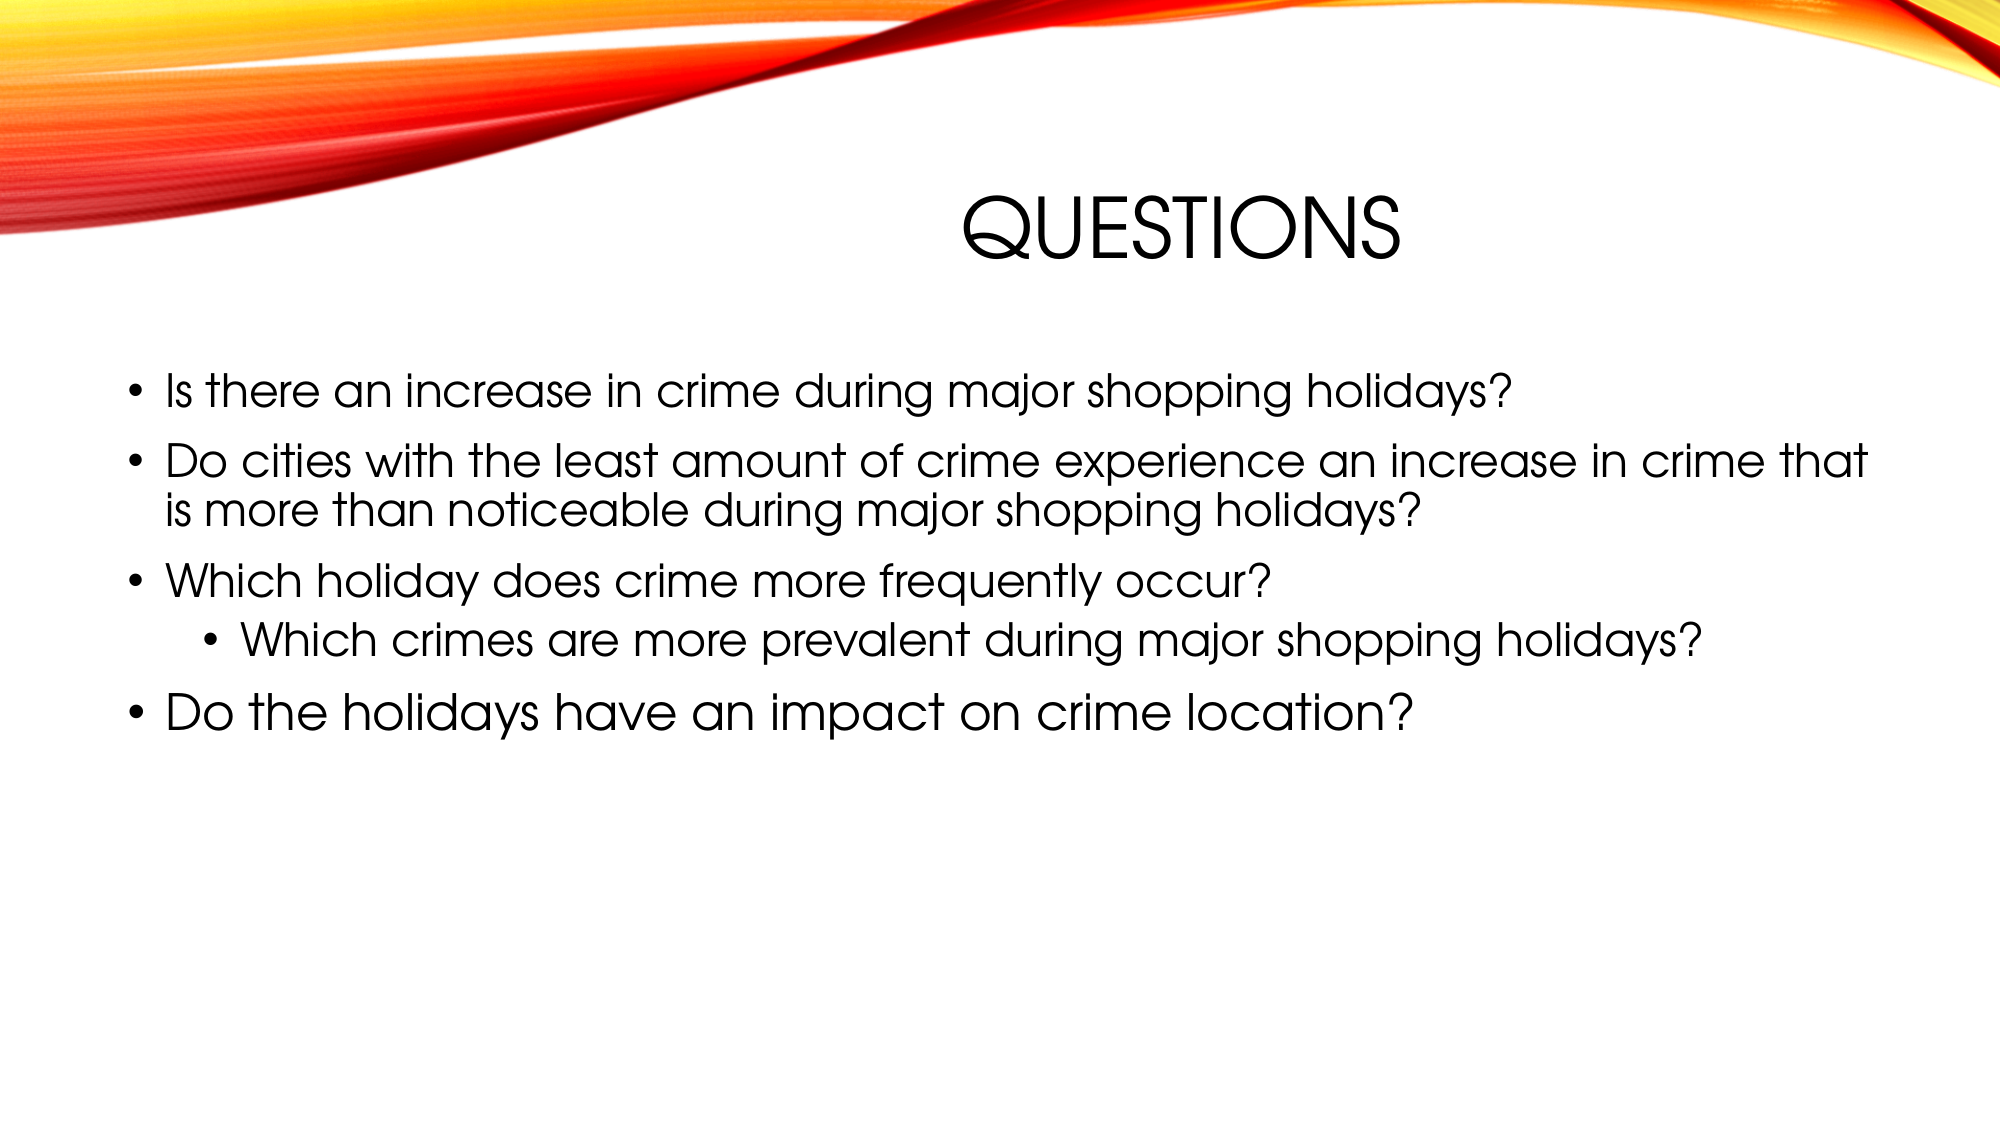

# Questions
Is there an increase in crime during major shopping holidays?
Do cities with the least amount of crime experience an increase in crime that is more than noticeable during major shopping holidays?
Which holiday does crime more frequently occur?
Which crimes are more prevalent during major shopping holidays?
Do the holidays have an impact on crime location?